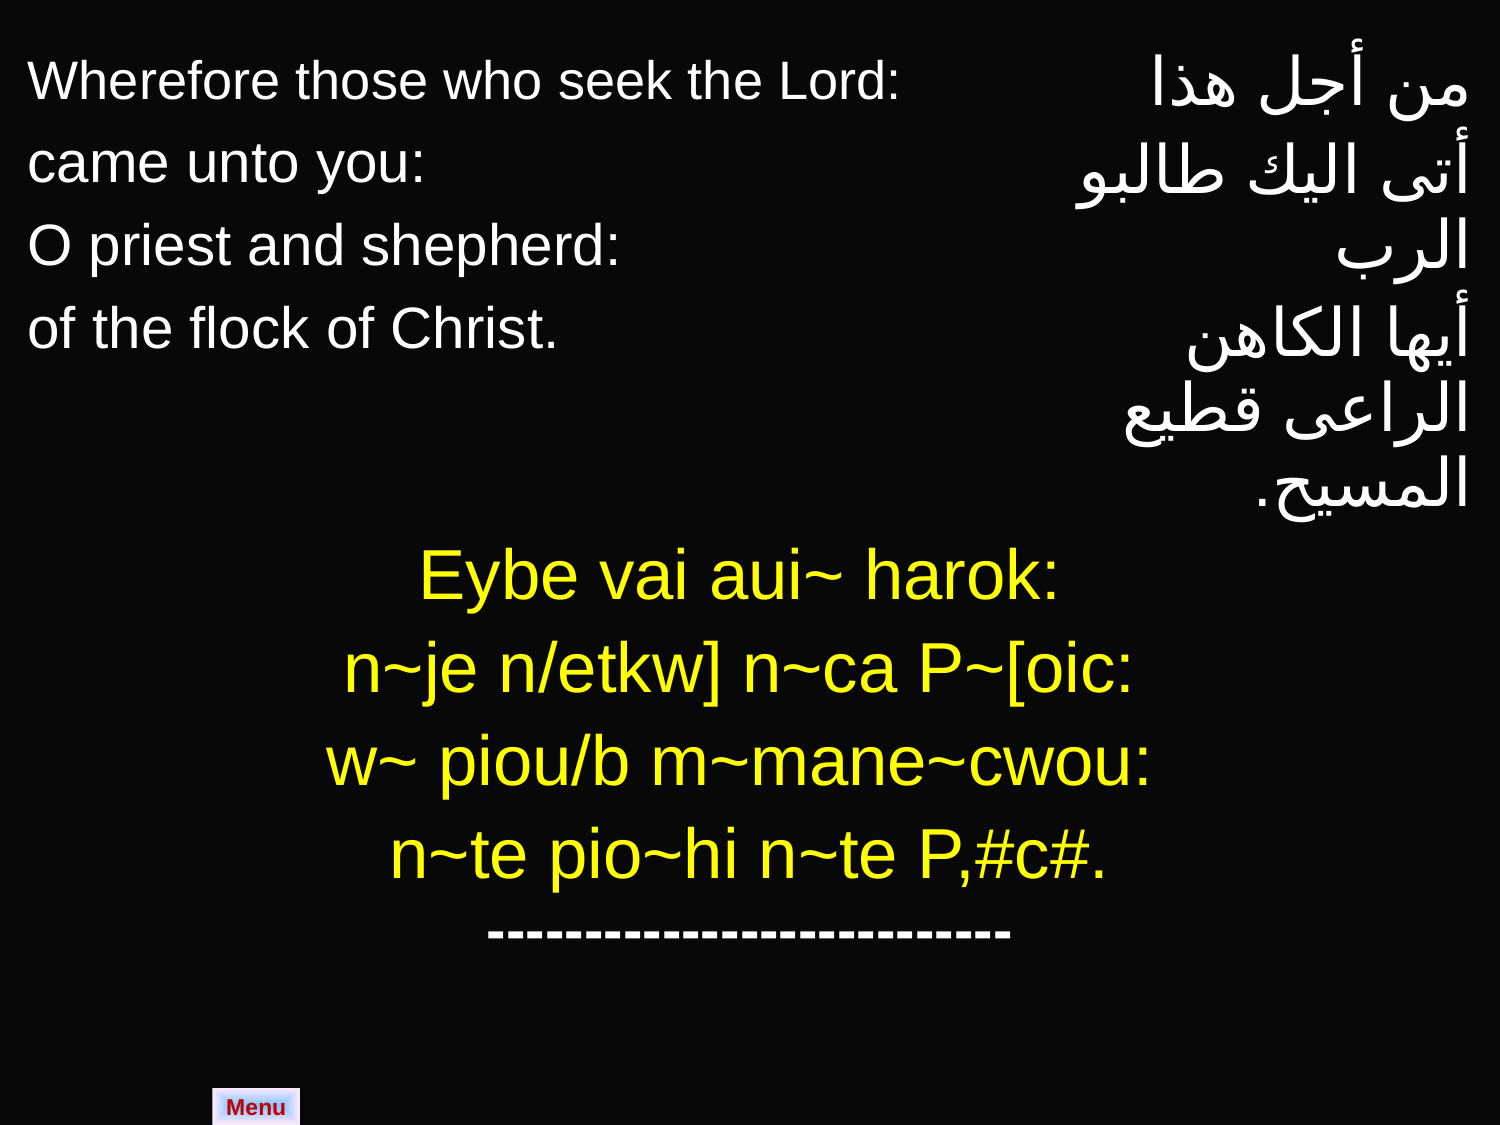

| Wherefore those who seek the Lord: came unto you: O priest and shepherd: of the flock of Christ. | من أجل هذا أتى اليك طالبو الرب أيها الكاهن الراعى قطيع المسيح. |
| --- | --- |
| Eybe vai aui~ harok: n~je n/etkw] n~ca P~[oic: w~ piou/b m~mane~cwou: n~te pio~hi n~te P,#c#. |  |
| --------------------------- |  |
Menu